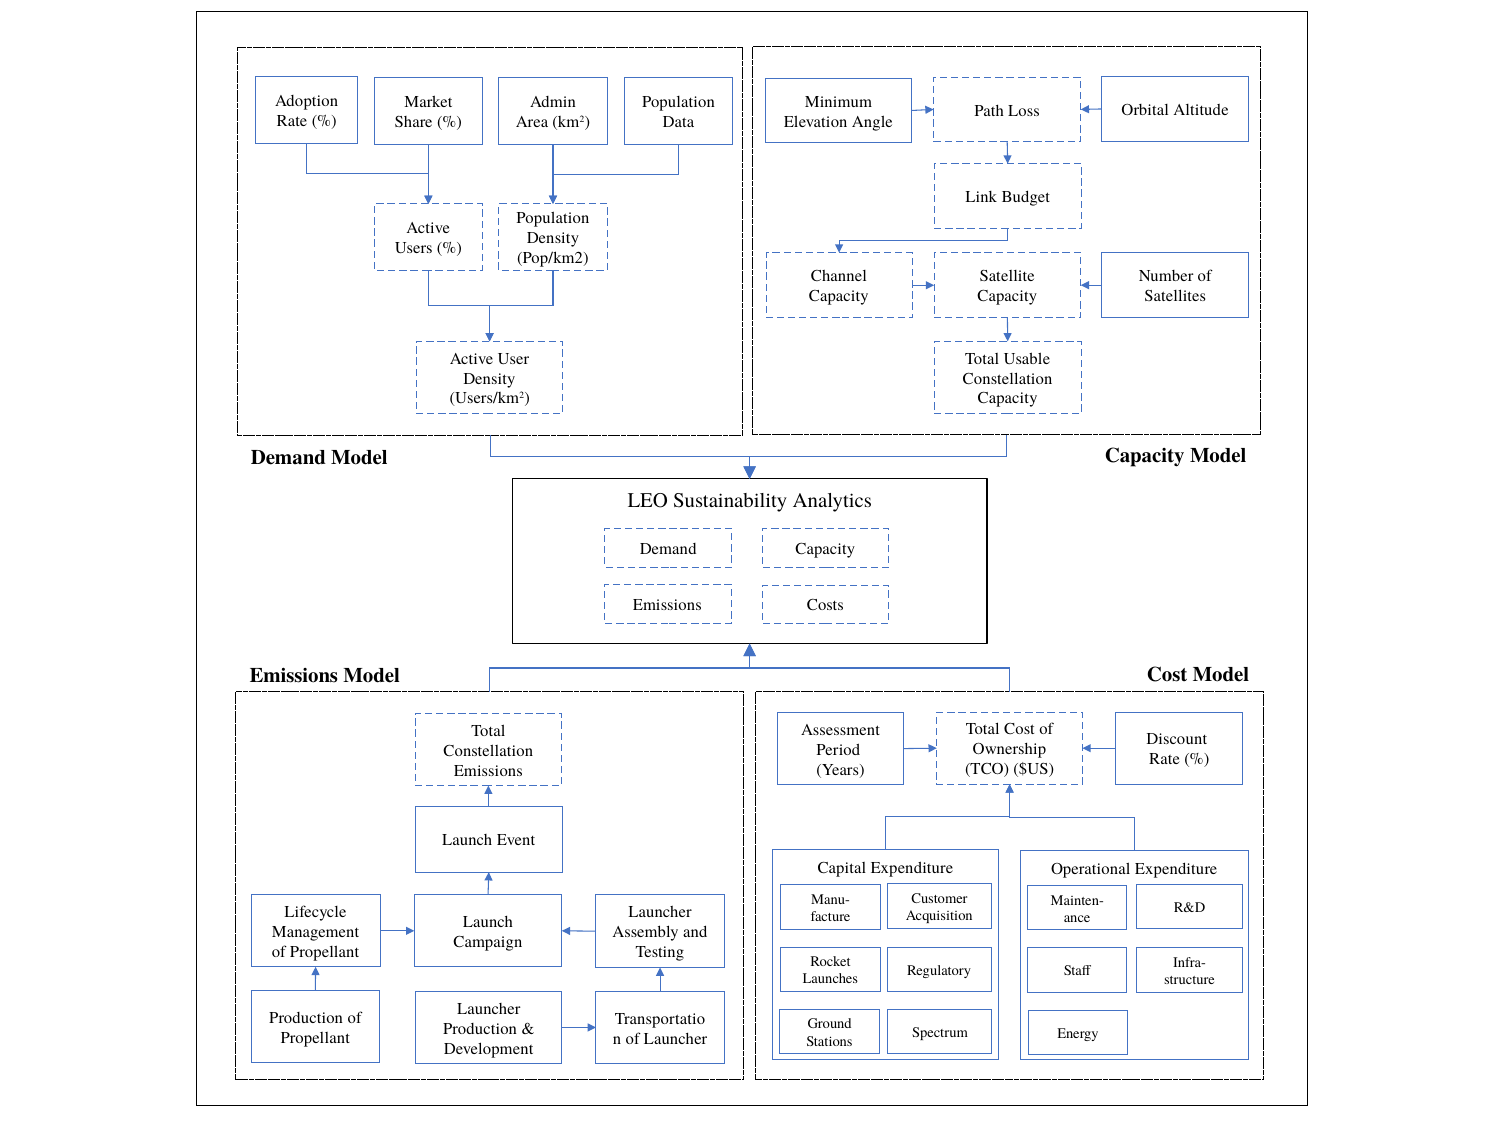

Orbital Altitude
Adoption Rate (%)
Path Loss
Market Share (%)
Admin Area (km2)
Population Data
Minimum Elevation Angle
Link Budget
Active Users (%)
Population Density (Pop/km2)
Channel Capacity
Satellite Capacity
Number of Satellites
Active User Density (Users/km2)
Total Usable Constellation Capacity
Capacity Model
Demand Model
LEO Sustainability Analytics
Demand
Capacity
Emissions
Costs
Cost Model
Emissions Model

Total Cost of Ownership (TCO) ($US)
Discount
Rate (%)
Assessment Period
(Years)
Total Constellation Emissions
Launch Event
Capital Expenditure
Operational Expenditure
Customer Acquisition
R&D
Manu-facture
Mainten-ance
Lifecycle Management of Propellant
Launch Campaign
Launcher Assembly and Testing
Rocket Launches
Regulatory
Staff
Infra-structure
Production of Propellant
Launcher Production & Development
Transportation of Launcher
Ground Stations
Spectrum
Energy